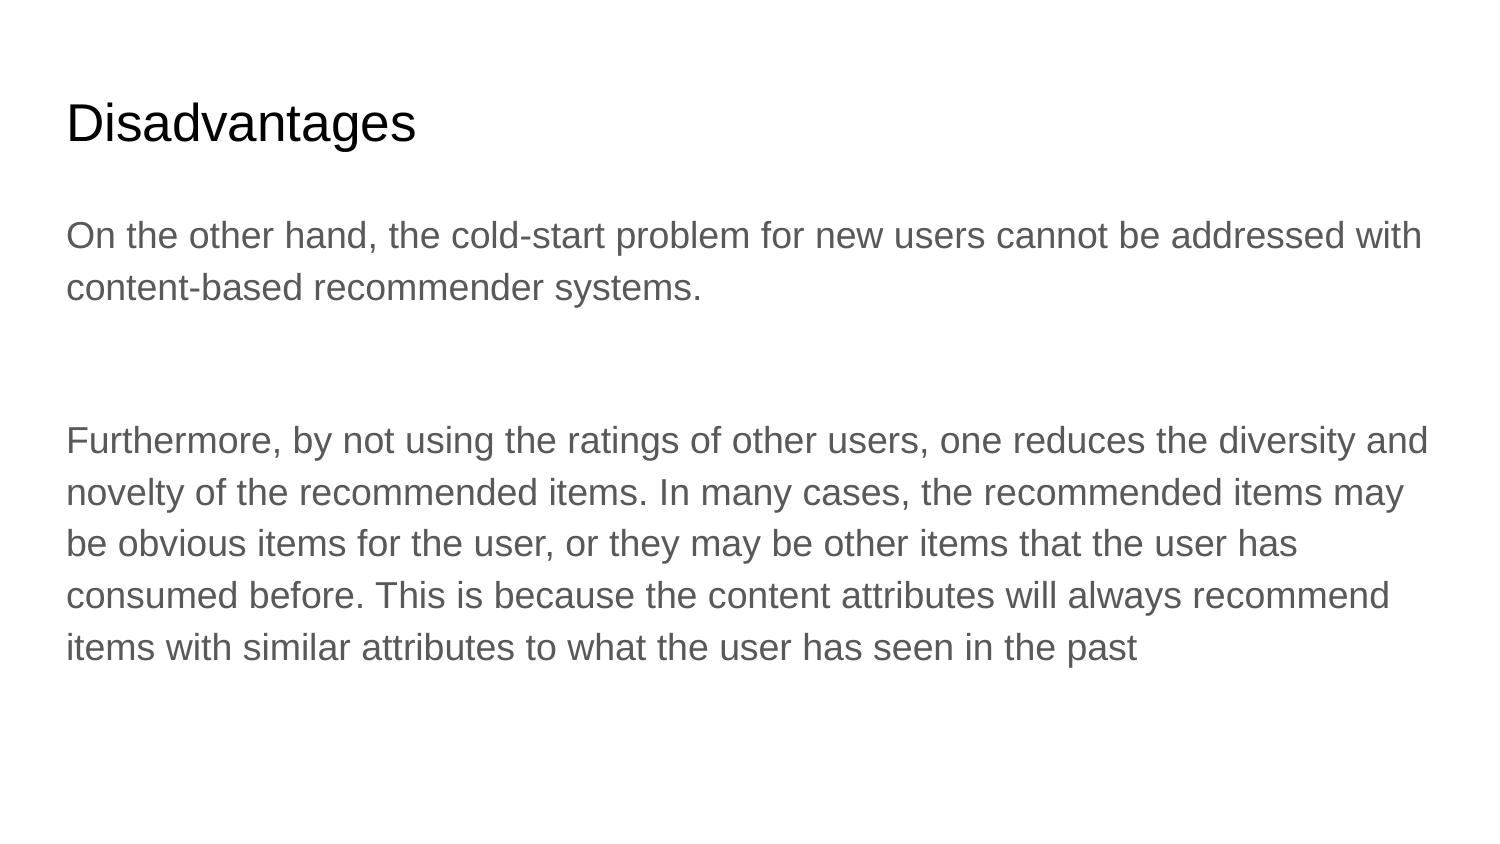

# Disadvantages

On the other hand, the cold-start problem for new users cannot be addressed with content-based recommender systems.

Furthermore, by not using the ratings of other users, one reduces the diversity and novelty of the recommended items. In many cases, the recommended items may be obvious items for the user, or they may be other items that the user has consumed before. This is because the content attributes will always recommend items with similar attributes to what the user has seen in the past